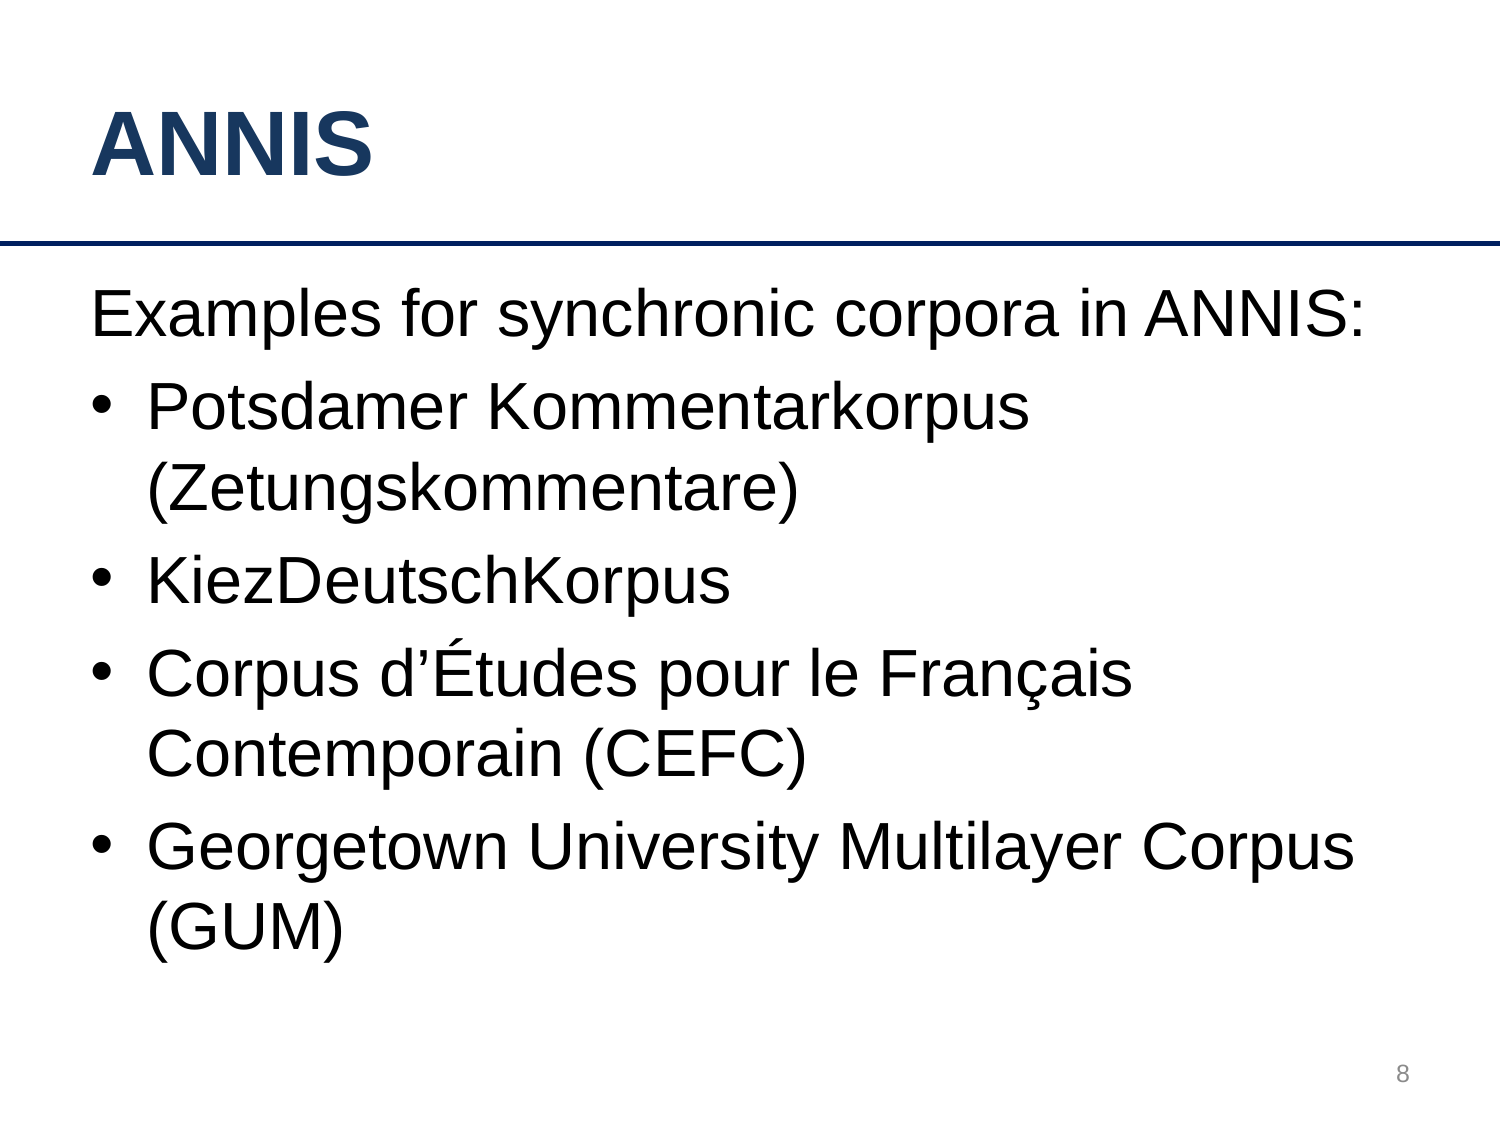

# ANNIS
Examples for synchronic corpora in ANNIS:
Potsdamer Kommentarkorpus (Zetungskommentare)
KiezDeutschKorpus
Corpus d’Études pour le Français Contemporain (CEFC)
Georgetown University Multilayer Corpus (GUM)

8